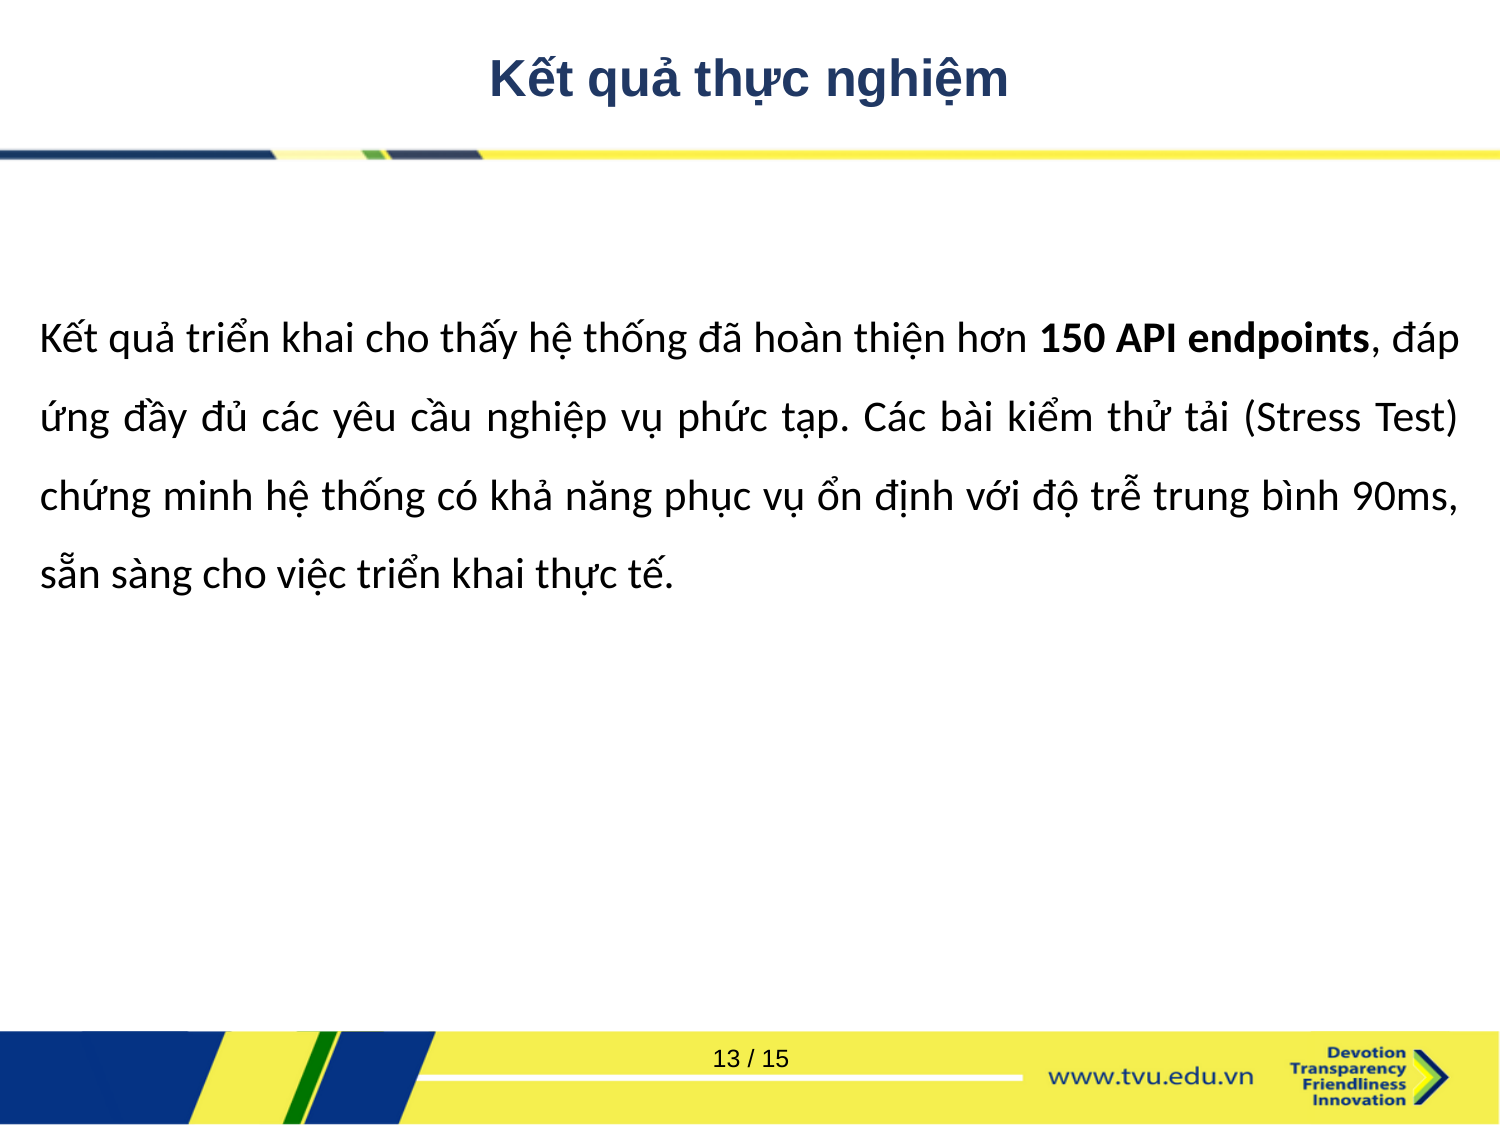

# Kết quả thực nghiệm
Kết quả triển khai cho thấy hệ thống đã hoàn thiện hơn 150 API endpoints, đáp ứng đầy đủ các yêu cầu nghiệp vụ phức tạp. Các bài kiểm thử tải (Stress Test) chứng minh hệ thống có khả năng phục vụ ổn định với độ trễ trung bình 90ms, sẵn sàng cho việc triển khai thực tế.
13 / 15